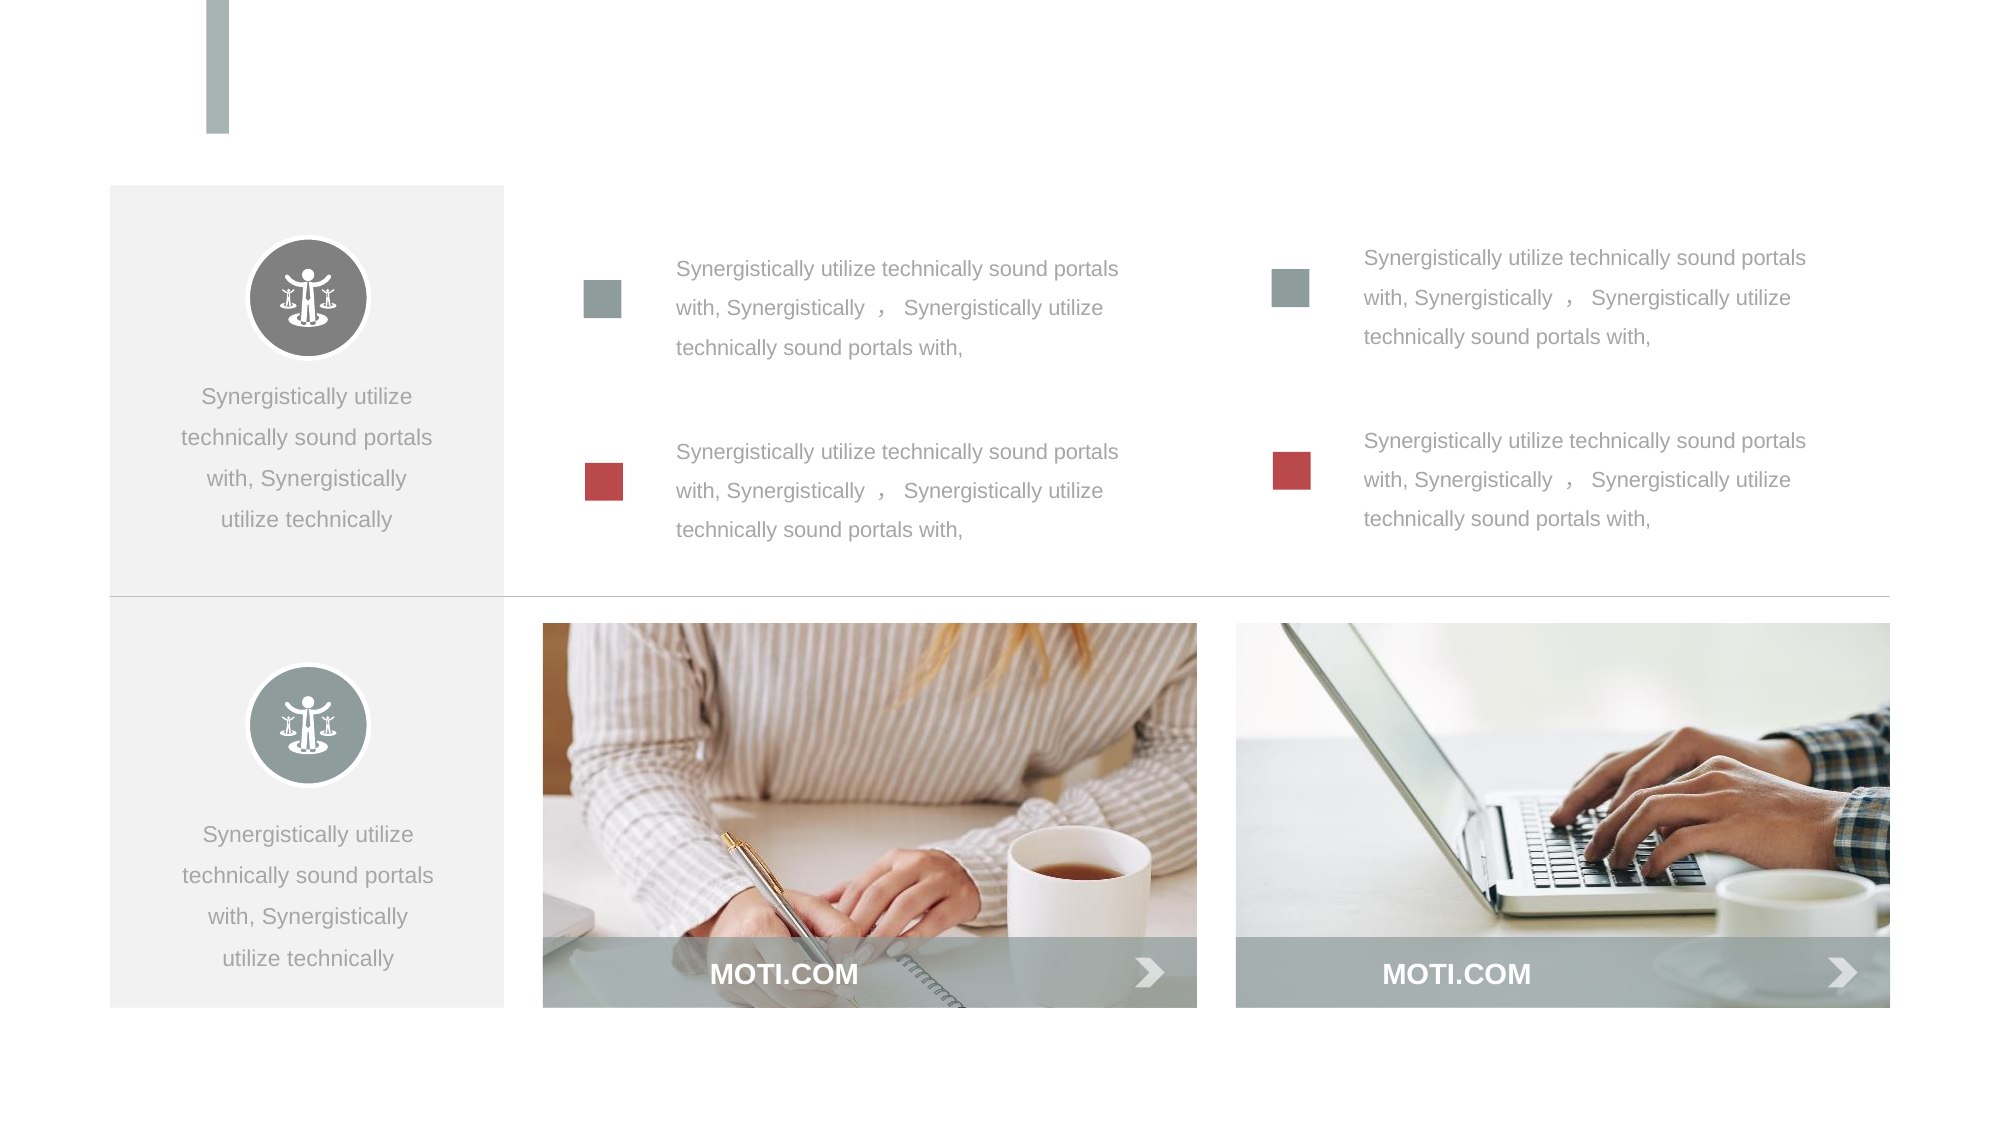

Synergistically utilize technically sound portals with, Synergistically ，Synergistically utilize technically sound portals with,

Synergistically utilize technically sound portals with, Synergistically ，Synergistically utilize technically sound portals with,

Synergistically utilize technically sound portals with, Synergistically utilize technically
Synergistically utilize technically sound portals with, Synergistically ，Synergistically utilize technically sound portals with,
Synergistically utilize technically sound portals with, Synergistically ，Synergistically utilize technically sound portals with,

Synergistically utilize technically sound portals with, Synergistically utilize technically

MOTI.COM
MOTI.COM